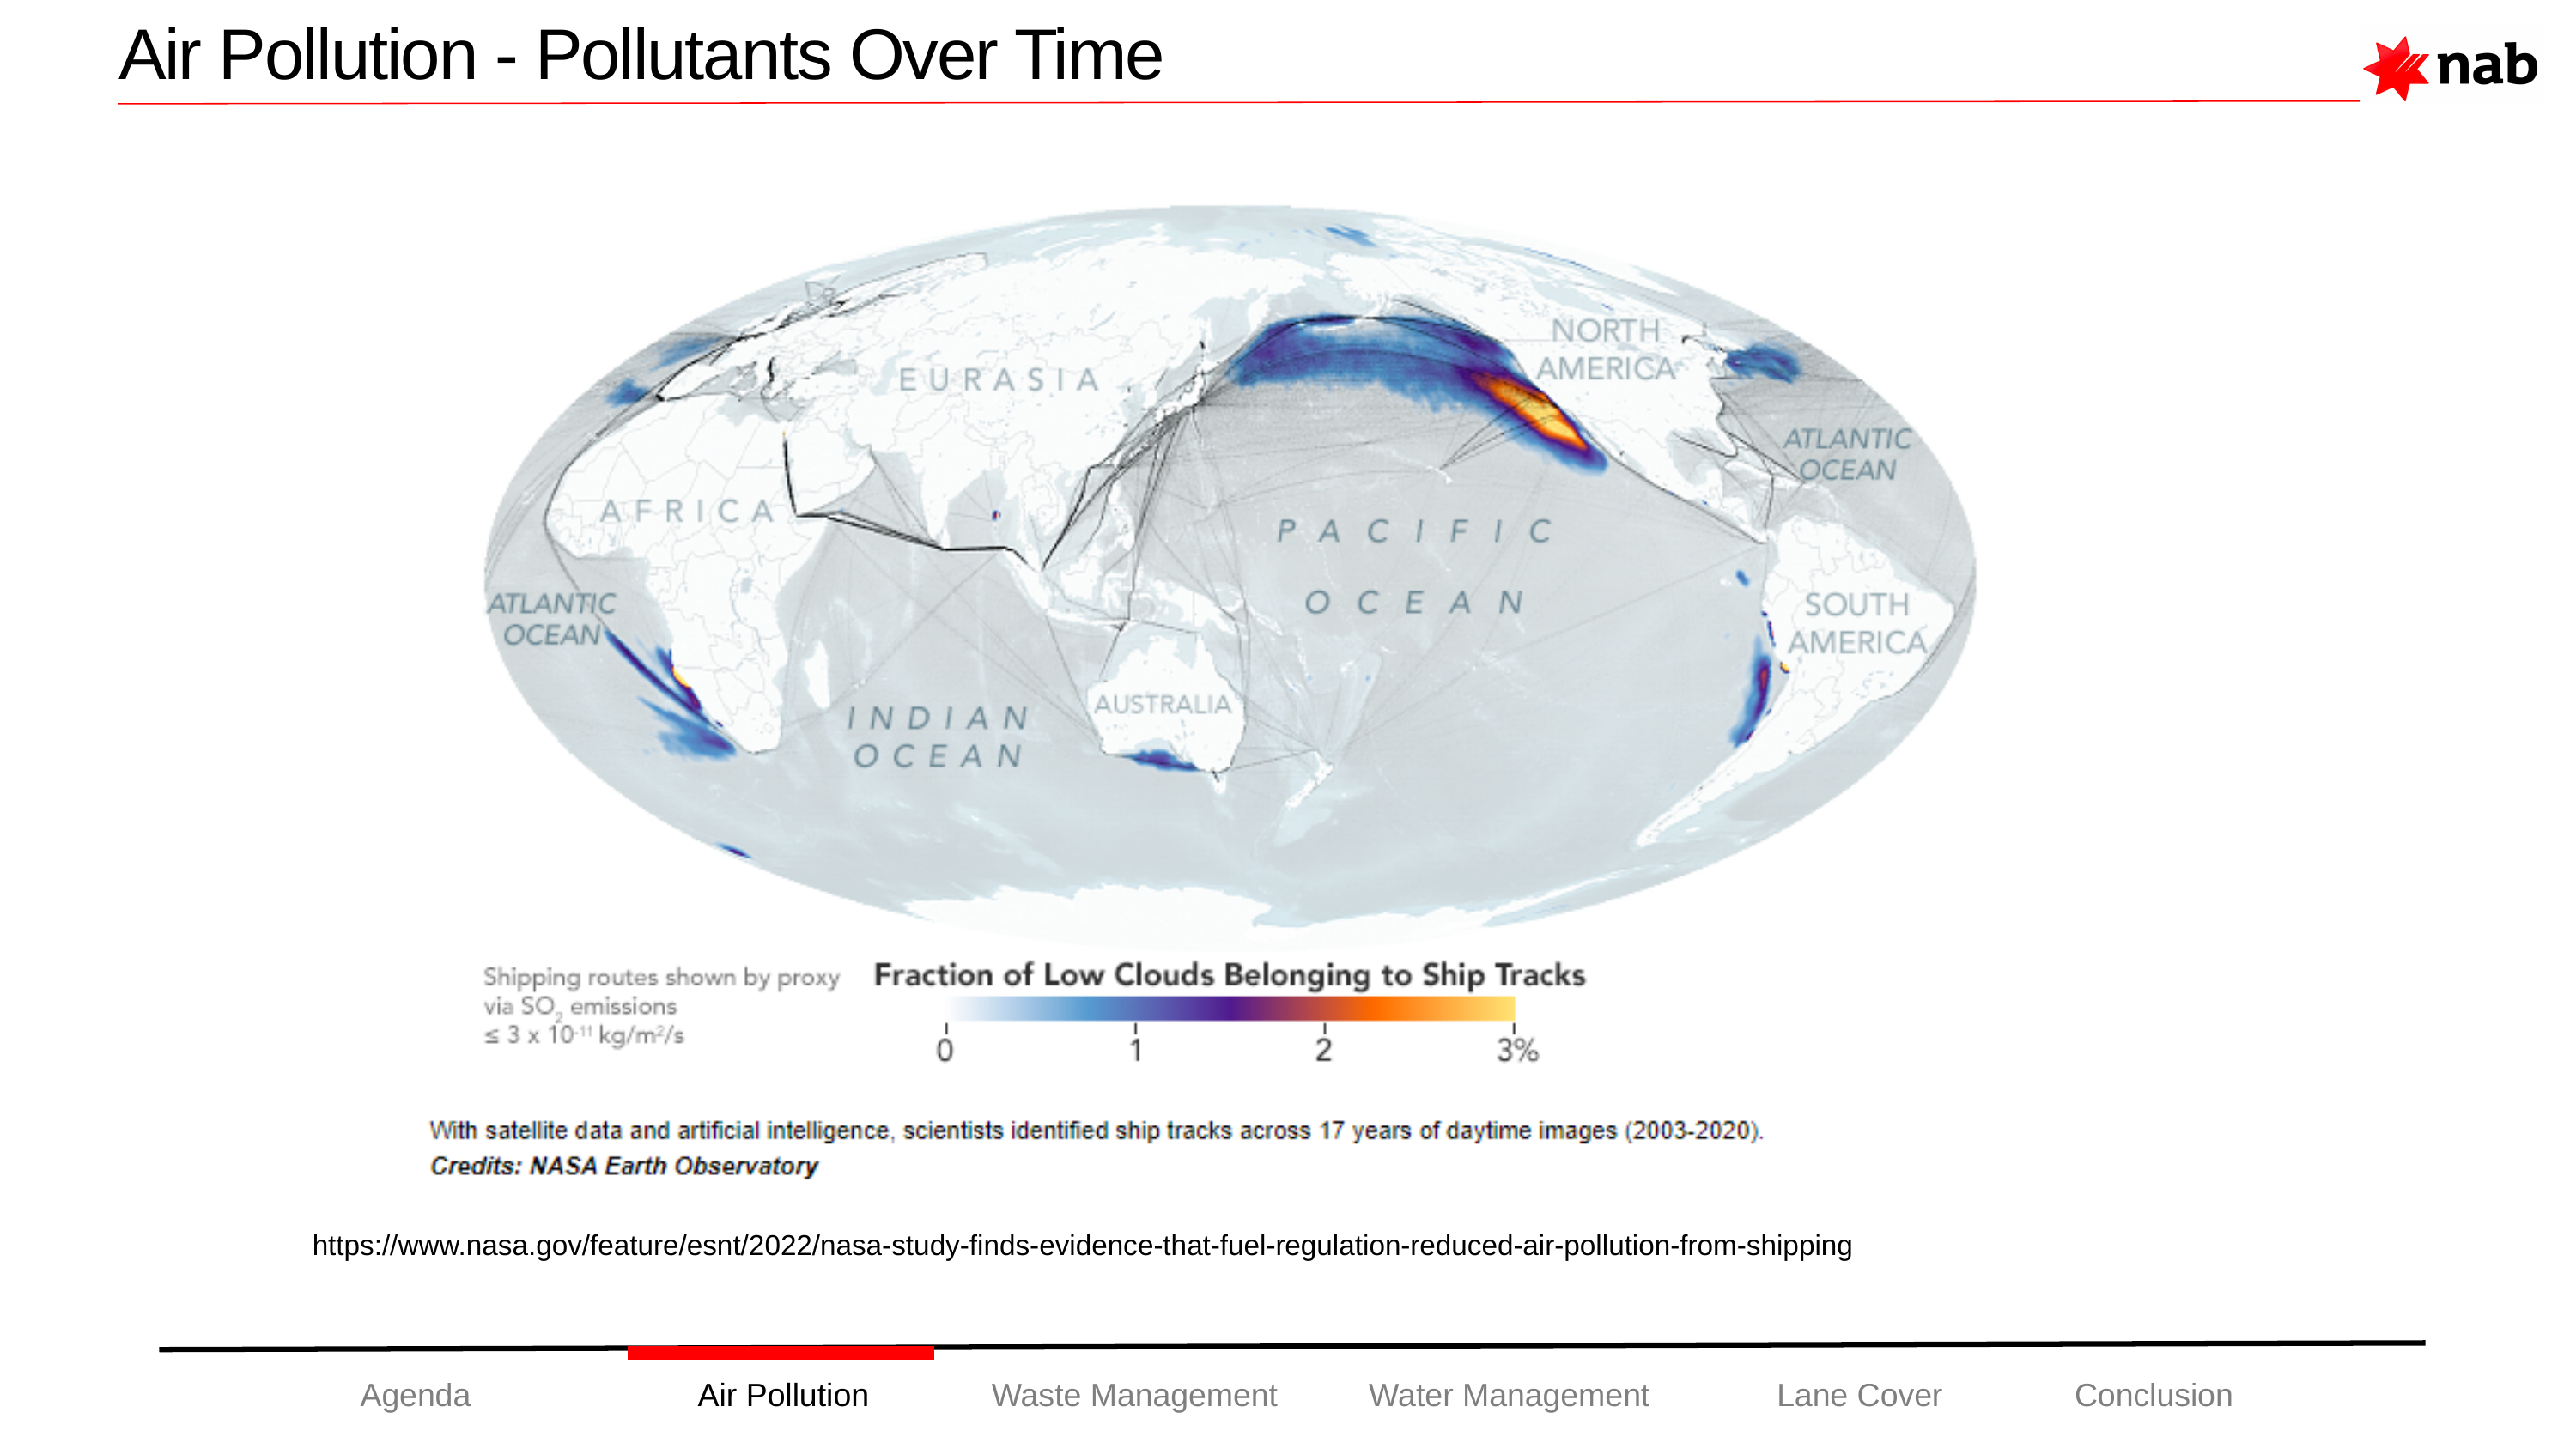

Air Pollution - Pollutants Over Time

https://www.nasa.gov/feature/esnt/2022/nasa-study-finds-evidence-that-fuel-regulation-reduced-air-pollution-from-shipping

Agenda
Air Pollution
Waste Management
Water Management
Lane Cover
Conclusion